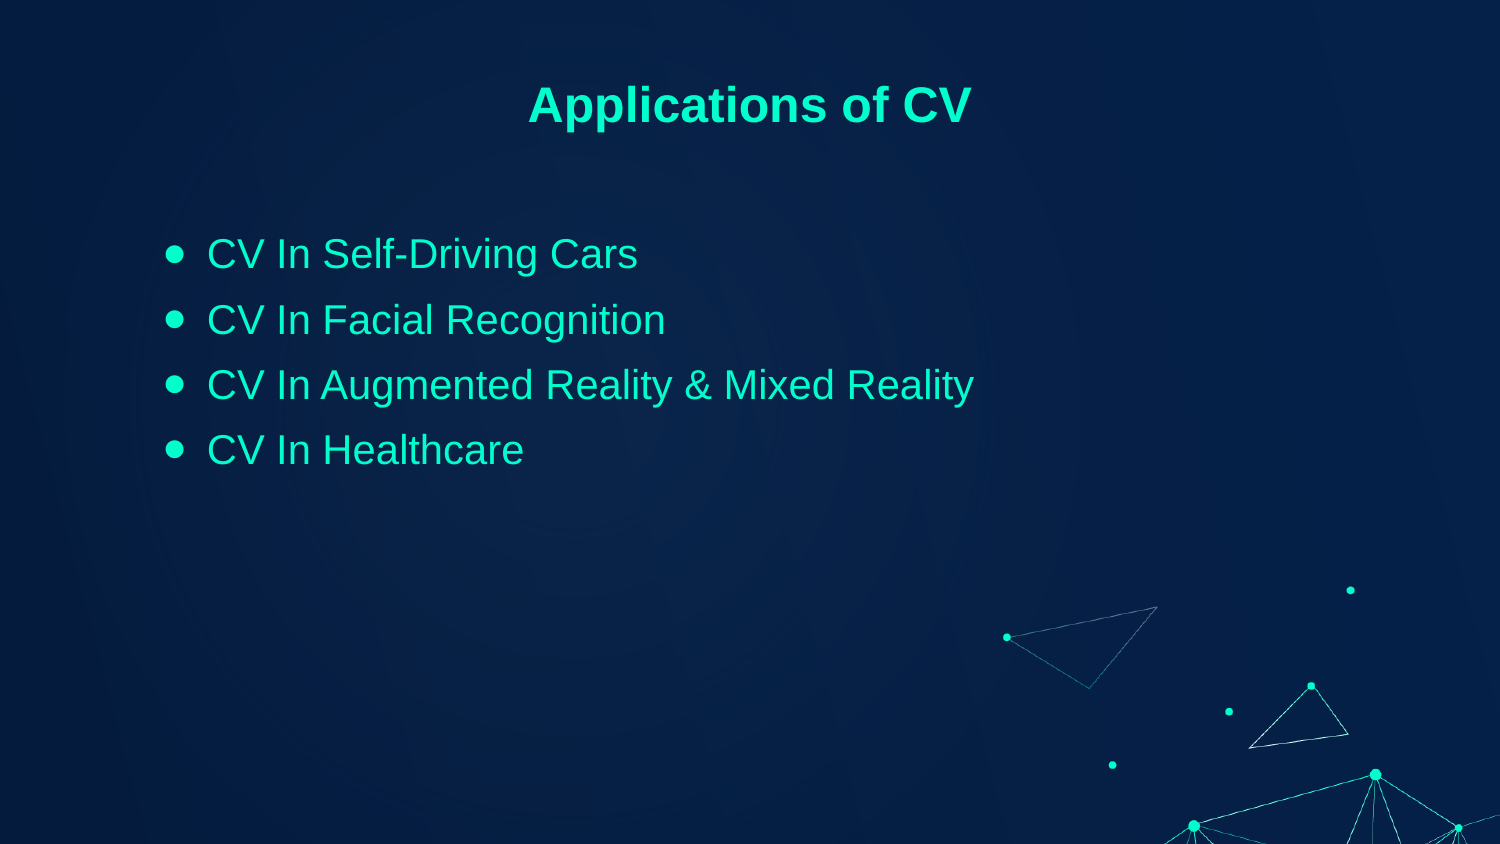

# Applications of CV
CV In Self-Driving Cars
CV In Facial Recognition
CV In Augmented Reality & Mixed Reality
CV In Healthcare